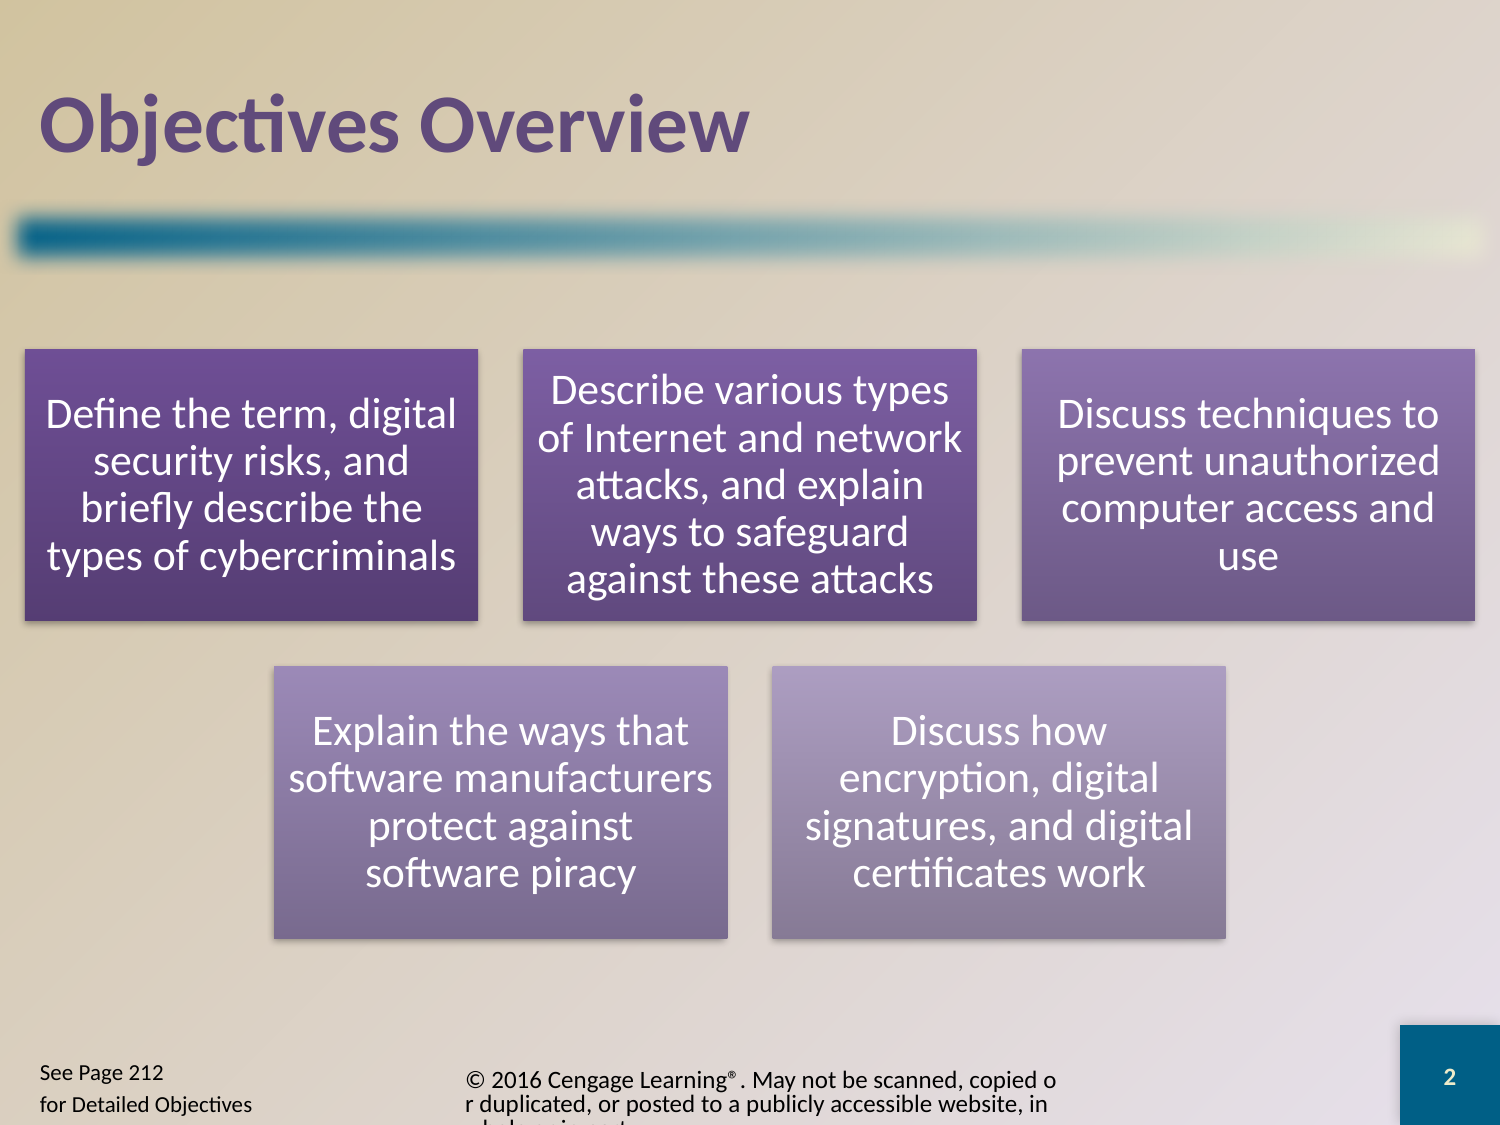

# Objectives Overview
Define the term, digital security risks, and briefly describe the types of cybercriminals
Describe various types of Internet and network attacks, and explain ways to safeguard against these attacks
Discuss techniques to prevent unauthorized computer access and use
Explain the ways that software manufacturers protect against software piracy
Discuss how encryption, digital signatures, and digital certificates work
2
© 2016 Cengage Learning®. May not be scanned, copied or duplicated, or posted to a publicly accessible website, in whole or in part.
See Page 212
for Detailed Objectives